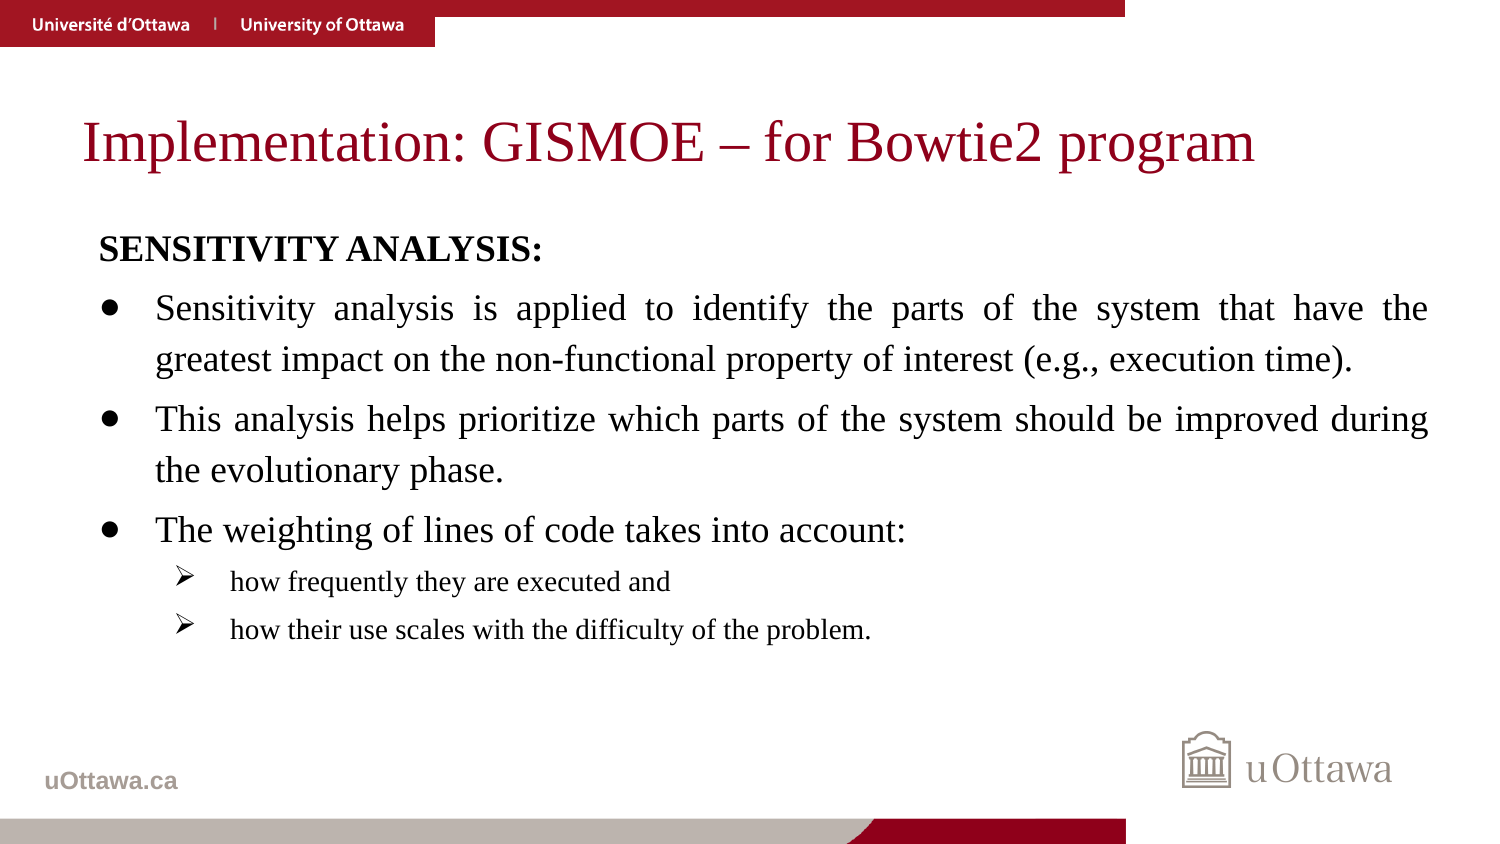

# Implementation: GISMOE – for Bowtie2 program
SENSITIVITY ANALYSIS:
Sensitivity analysis is applied to identify the parts of the system that have the greatest impact on the non-functional property of interest (e.g., execution time).
This analysis helps prioritize which parts of the system should be improved during the evolutionary phase.
The weighting of lines of code takes into account:
how frequently they are executed and
how their use scales with the difficulty of the problem.